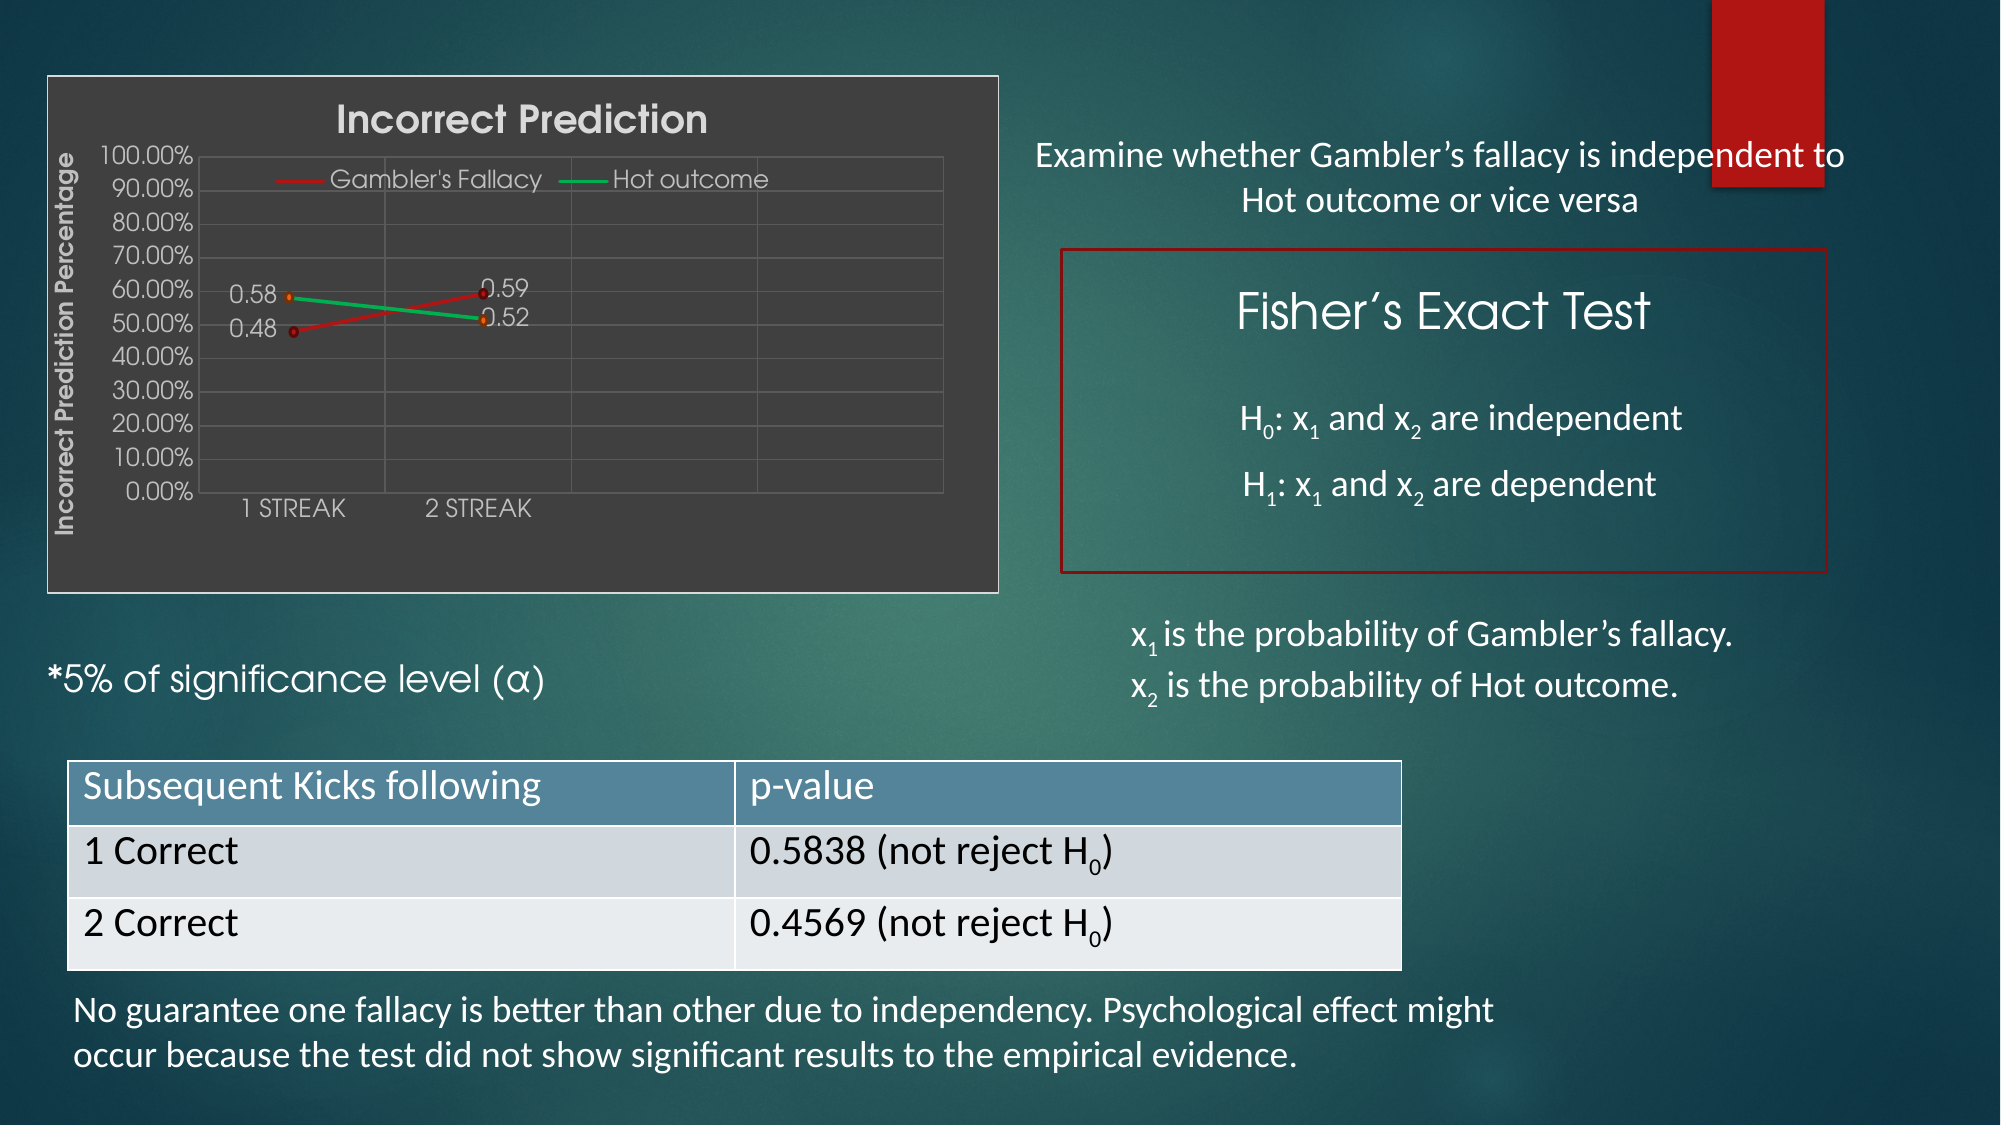

### Chart: Incorrect Prediction

| Category | Gambler's Fallacy | Hot outcome |
|---|---|---|
| 1 STREAK | 0.48 | 0.58 |
| 2 STREAK | 0.59 | 0.52 |
Examine whether Gambler’s fallacy is independent to Hot outcome or vice versa

Fisher’s Exact Test
H0: x1 and x2 are independent

H1: x1 and x2 are dependent

x1 is the probability of Gambler’s fallacy.
x2 is the probability of Hot outcome.
*5% of significance level (α)
| Subsequent Kicks following | p-value |
| --- | --- |
| 1 Correct | 0.5838 (not reject H0) |
| 2 Correct | 0.4569 (not reject H0) |
No guarantee one fallacy is better than other due to independency. Psychological effect might occur because the test did not show significant results to the empirical evidence.